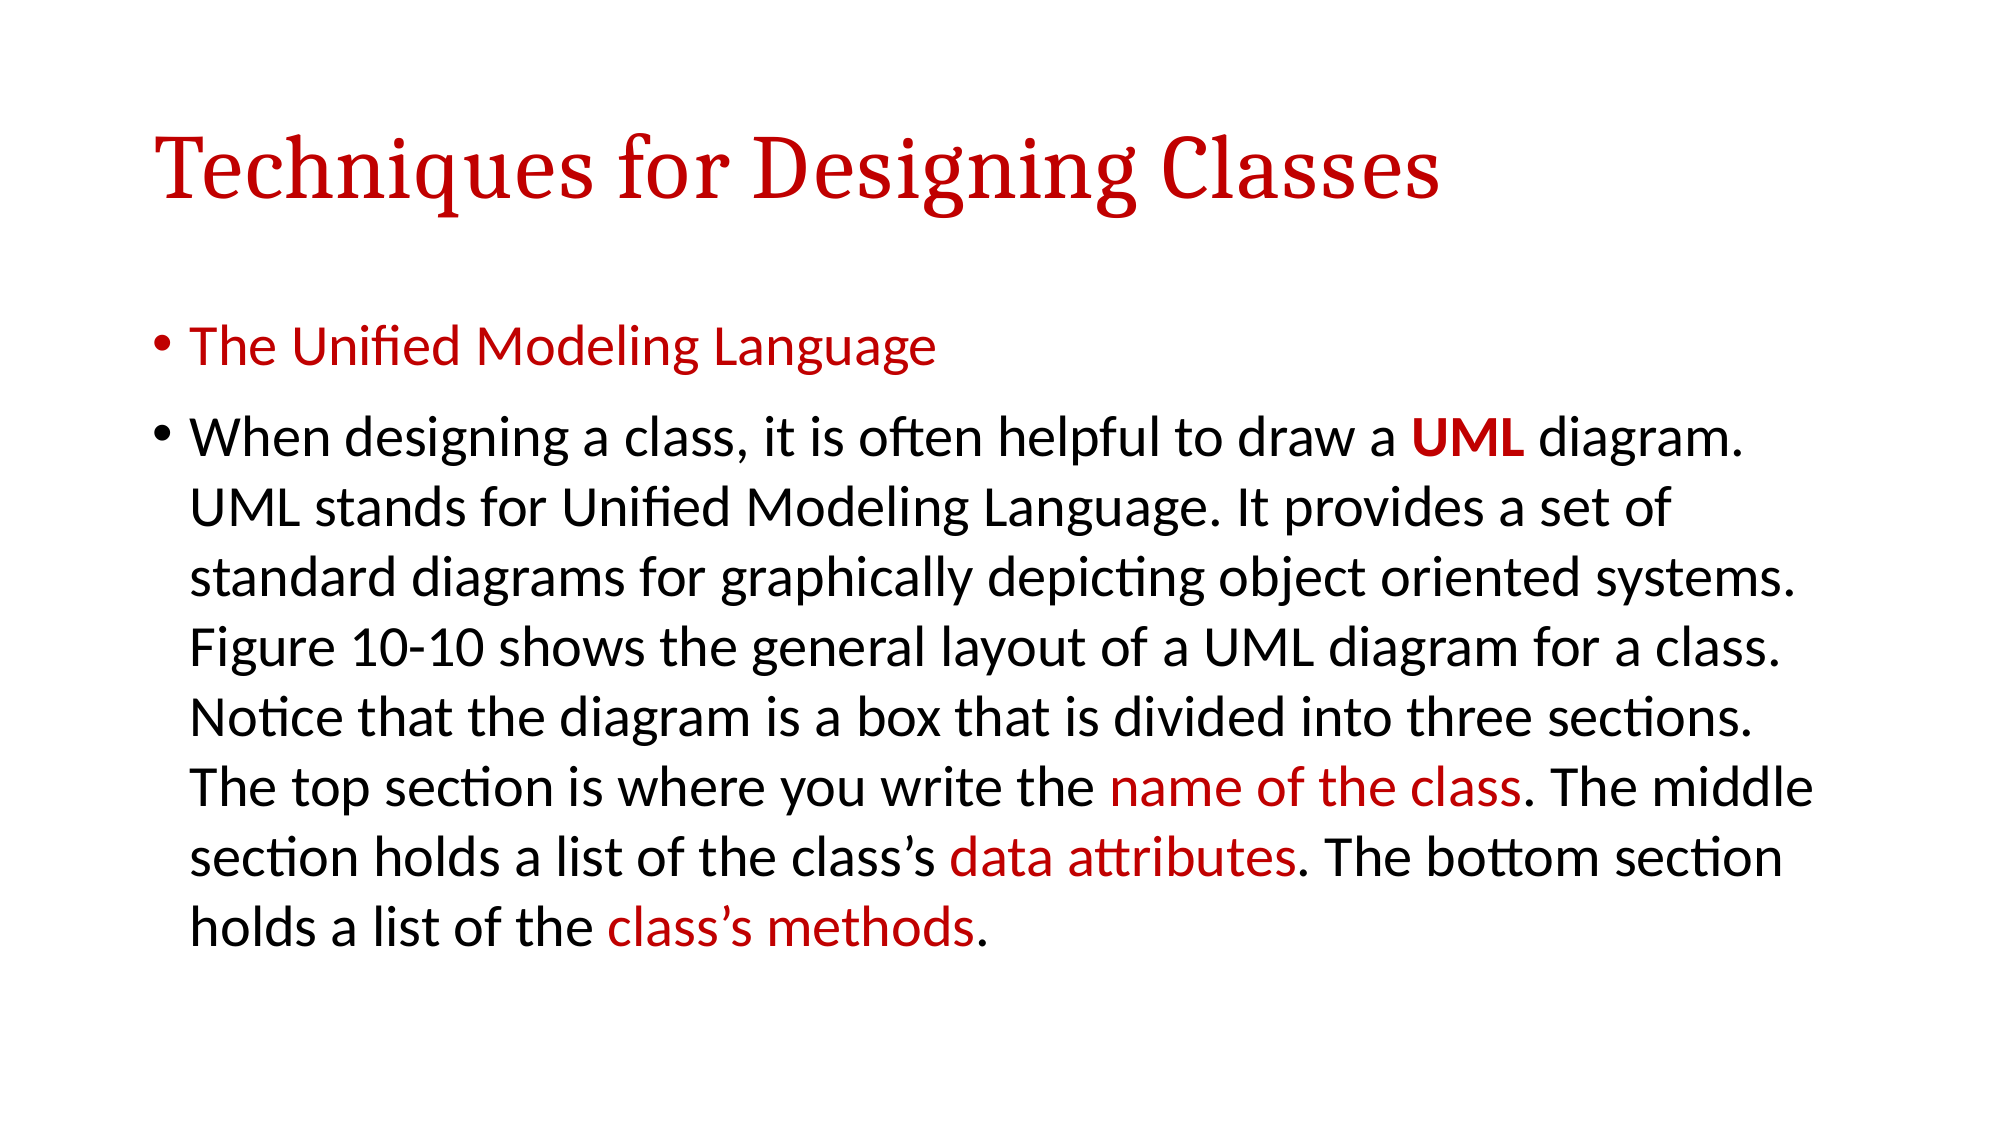

# Techniques for Designing Classes
The Unified Modeling Language
When designing a class, it is often helpful to draw a UML diagram. UML stands for Unified Modeling Language. It provides a set of standard diagrams for graphically depicting object oriented systems. Figure 10-10 shows the general layout of a UML diagram for a class. Notice that the diagram is a box that is divided into three sections. The top section is where you write the name of the class. The middle section holds a list of the class’s data attributes. The bottom section holds a list of the class’s methods.